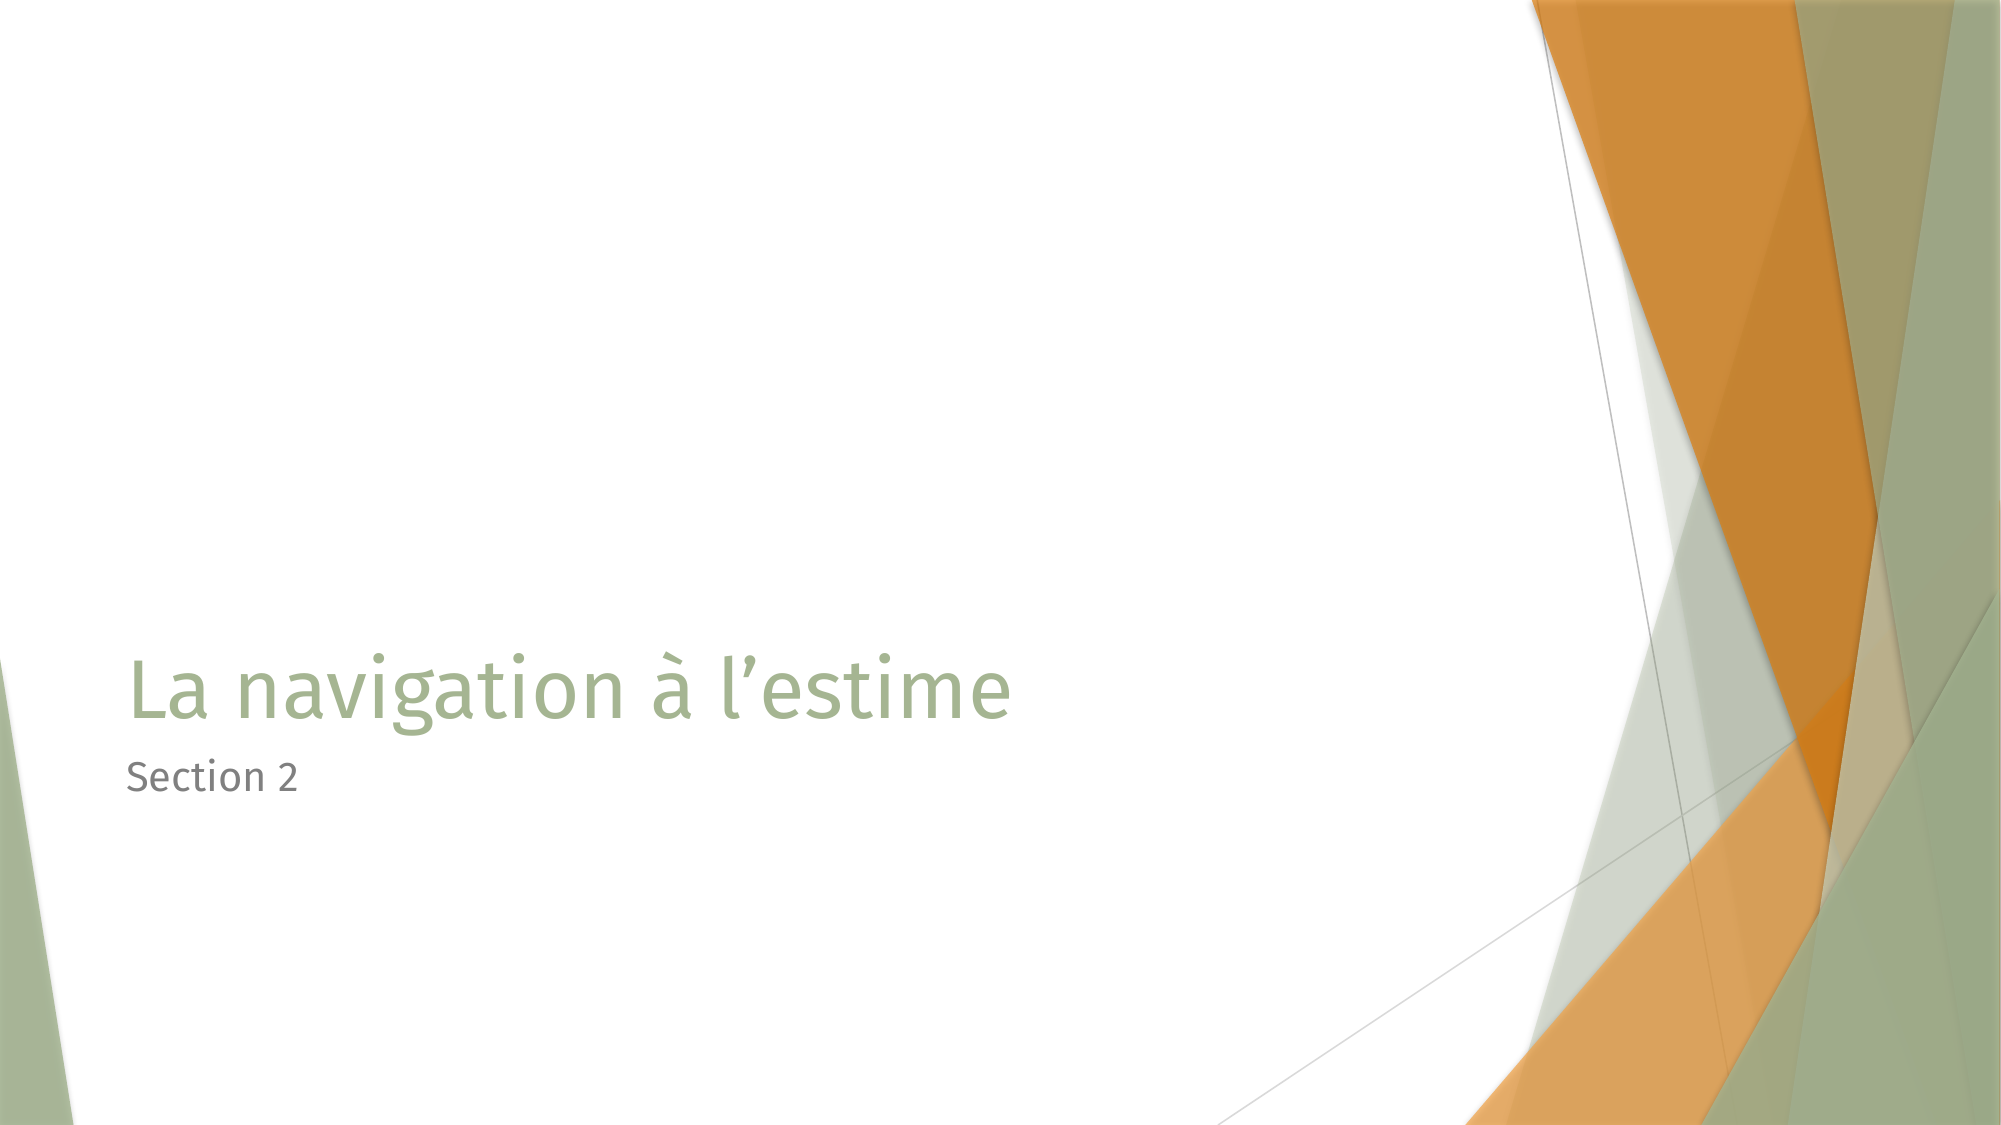

# La navigation à l’estime
Section 2